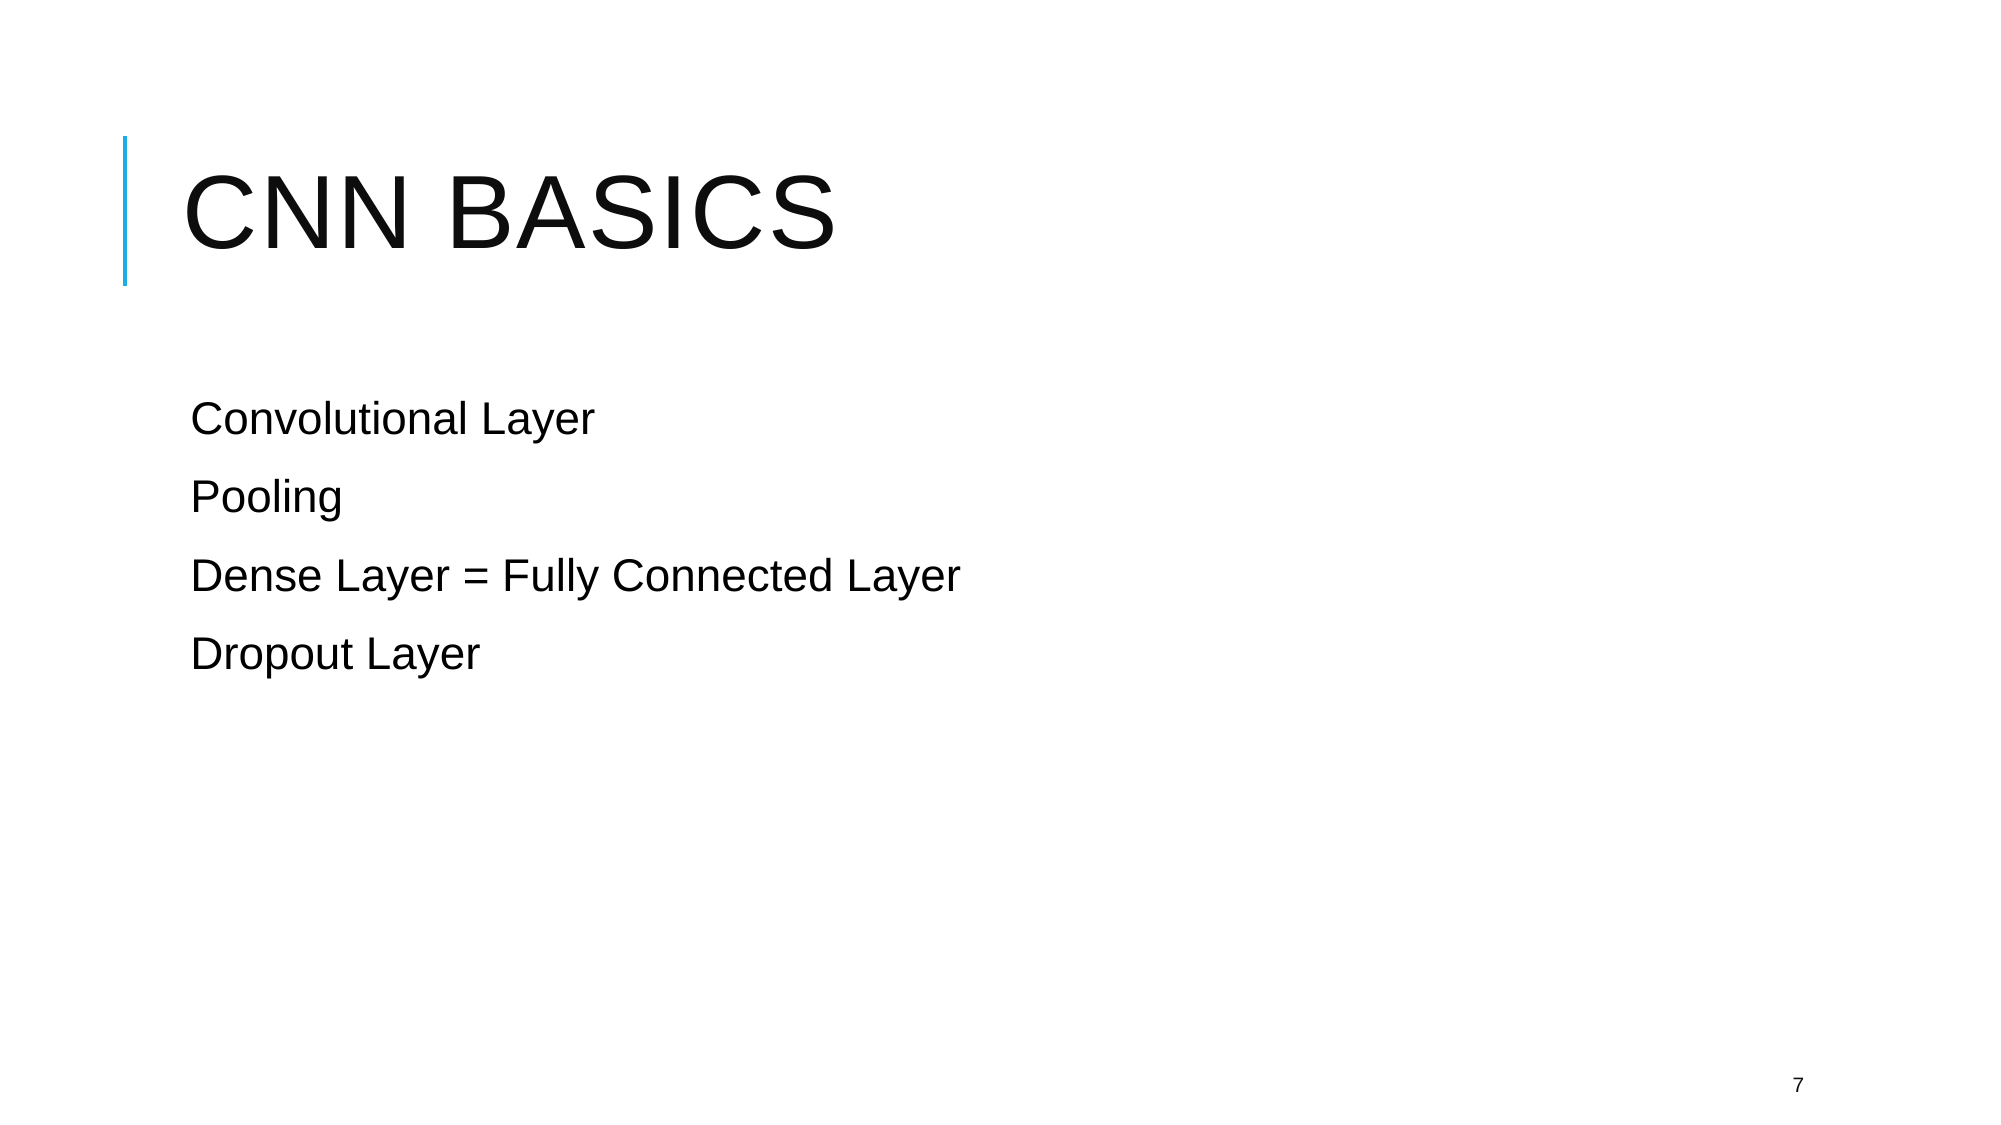

# CNN Basics
Convolutional Layer
Pooling
Dense Layer = Fully Connected Layer
Dropout Layer
7